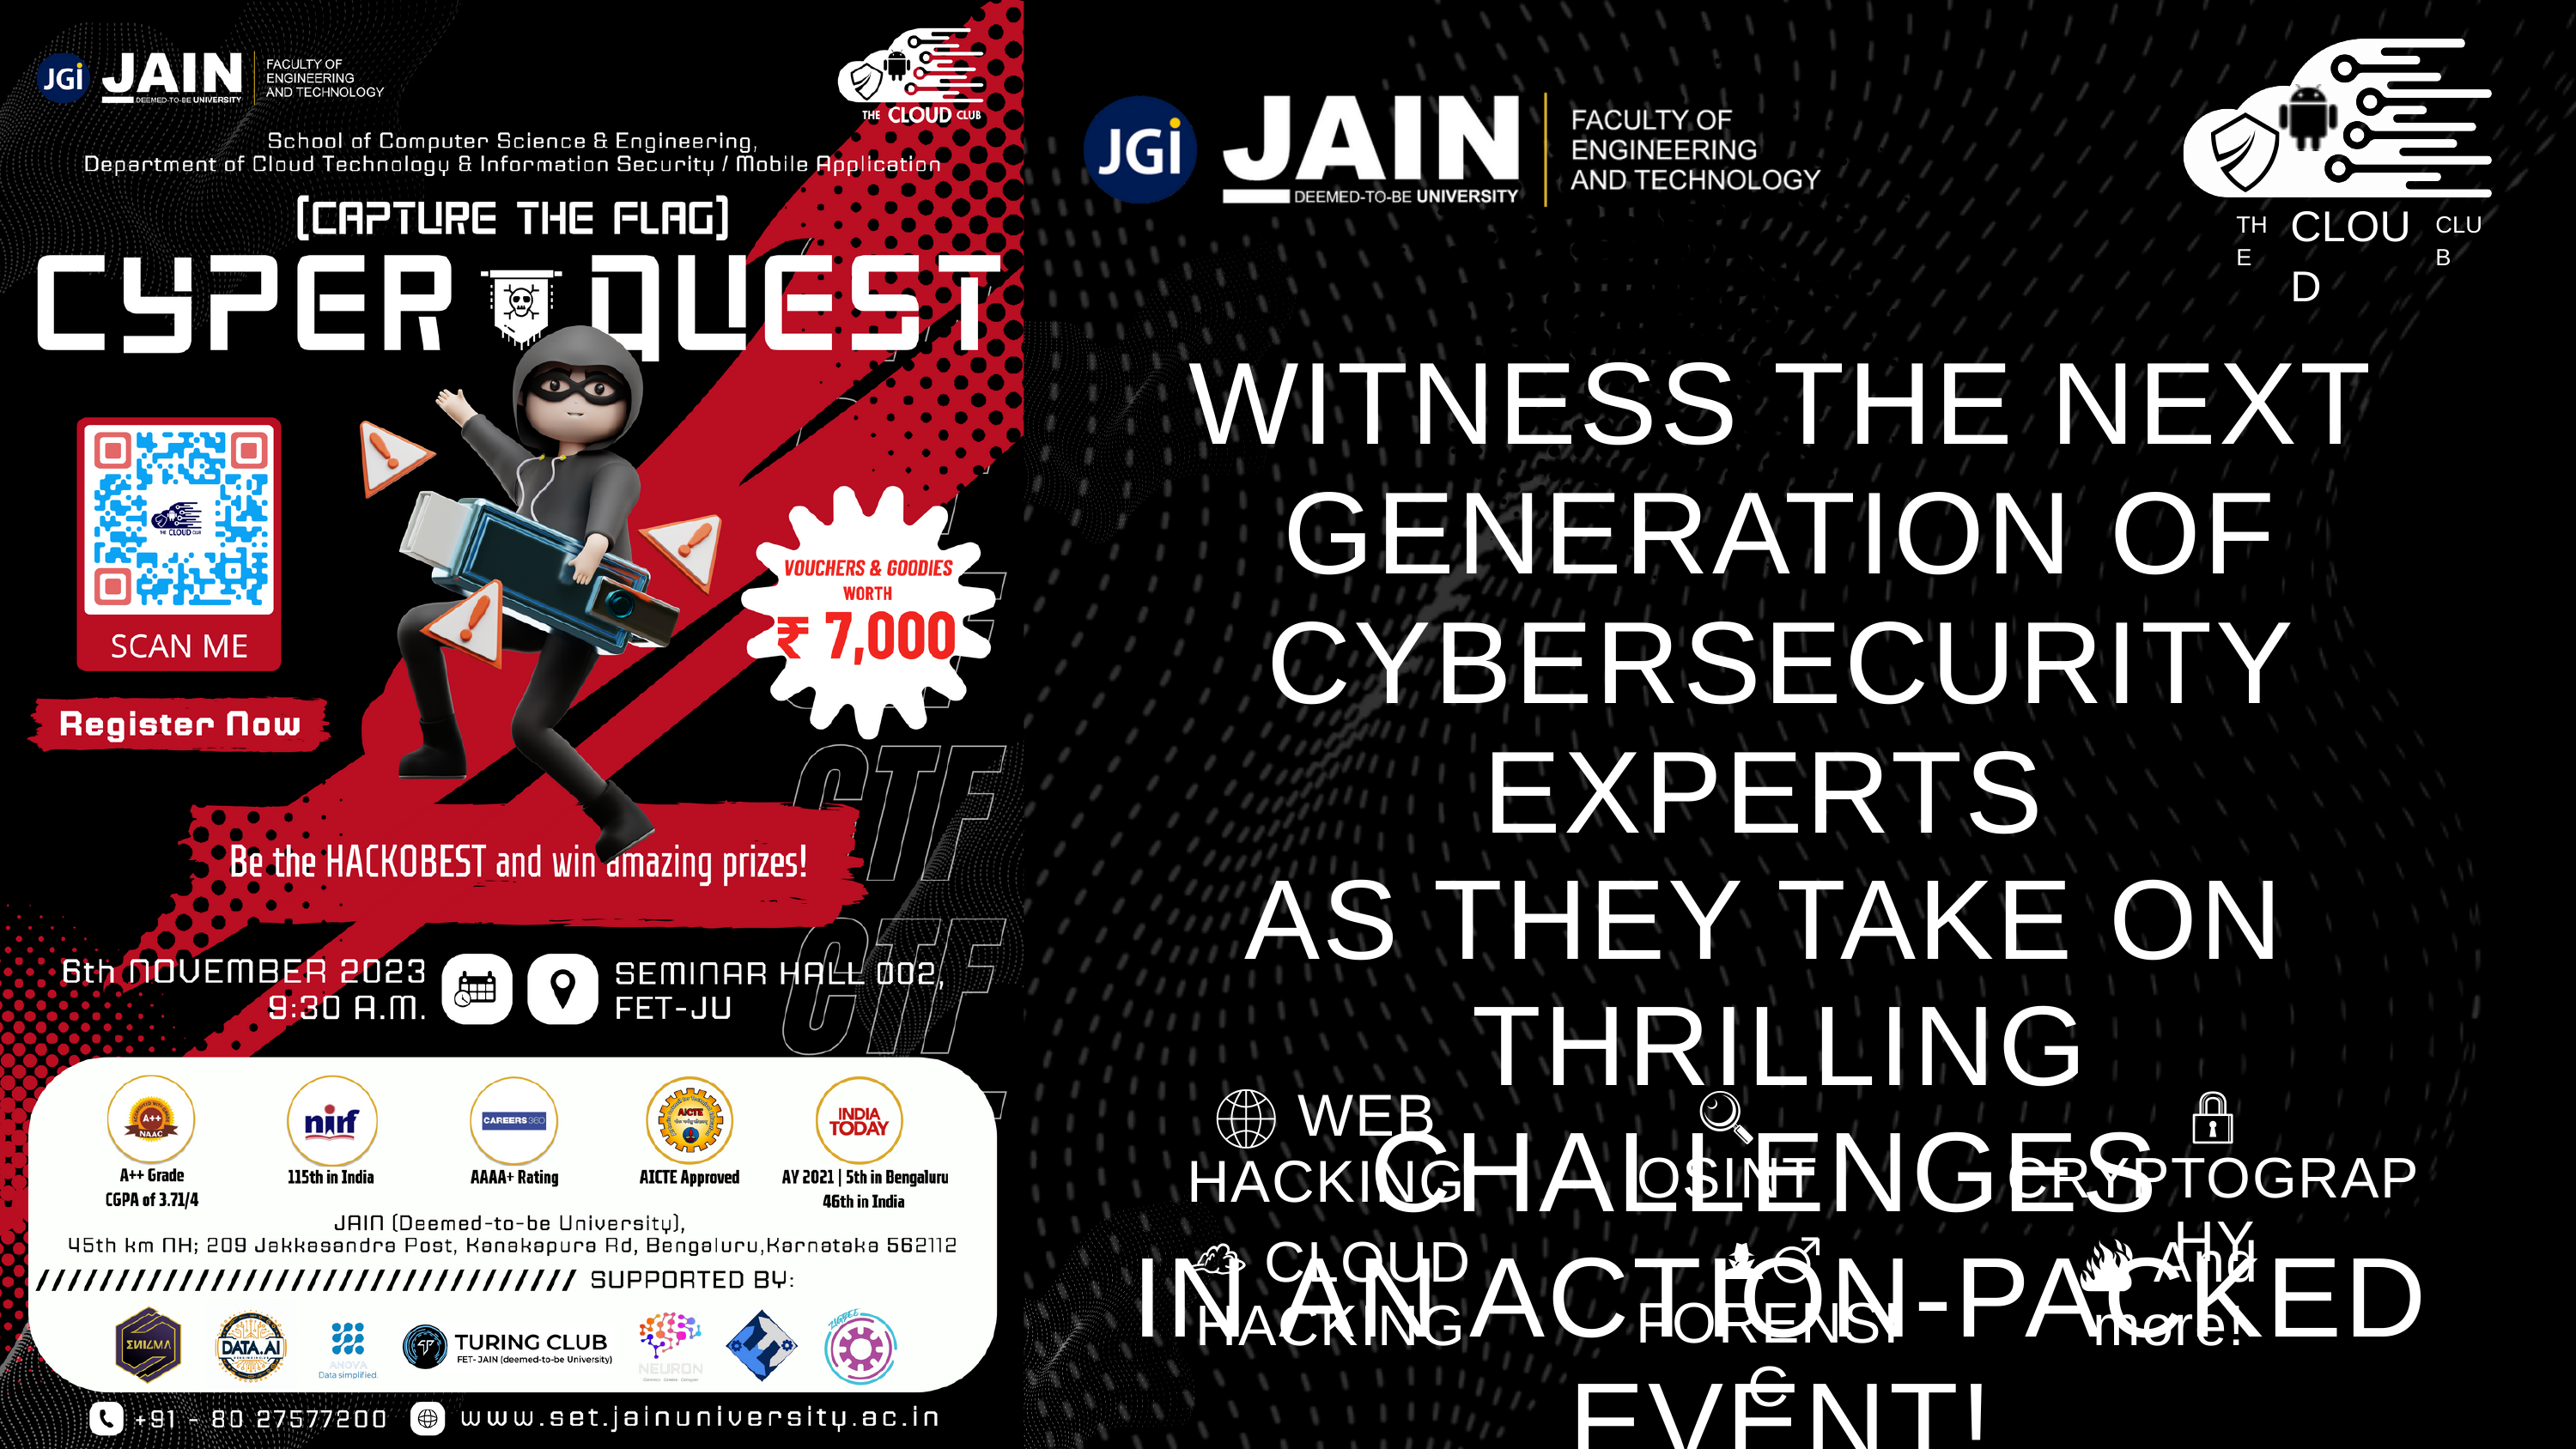

CLOUD
THE
CLUB

WITNESS THE NEXT GENERATION OF CYBERSECURITY EXPERTS
AS THEY TAKE ON
THRILLING CHALLENGES
IN AN ACTION-PACKED EVENT!
🌐 WEB HACKING
🔍 OSINT
🔒 CRYPTOGRAPHY

🕵‍♂ FORENSIC
☁ CLOUD HACKING
🔥 And more!